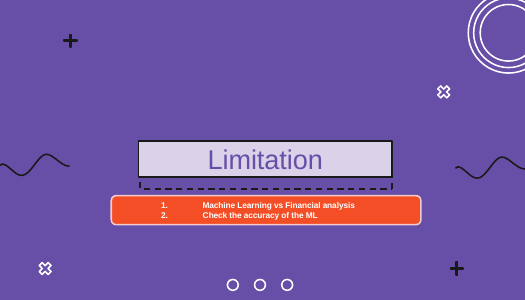

# Limitation

Machine Learning vs Financial analysis
Check the accuracy of the ML